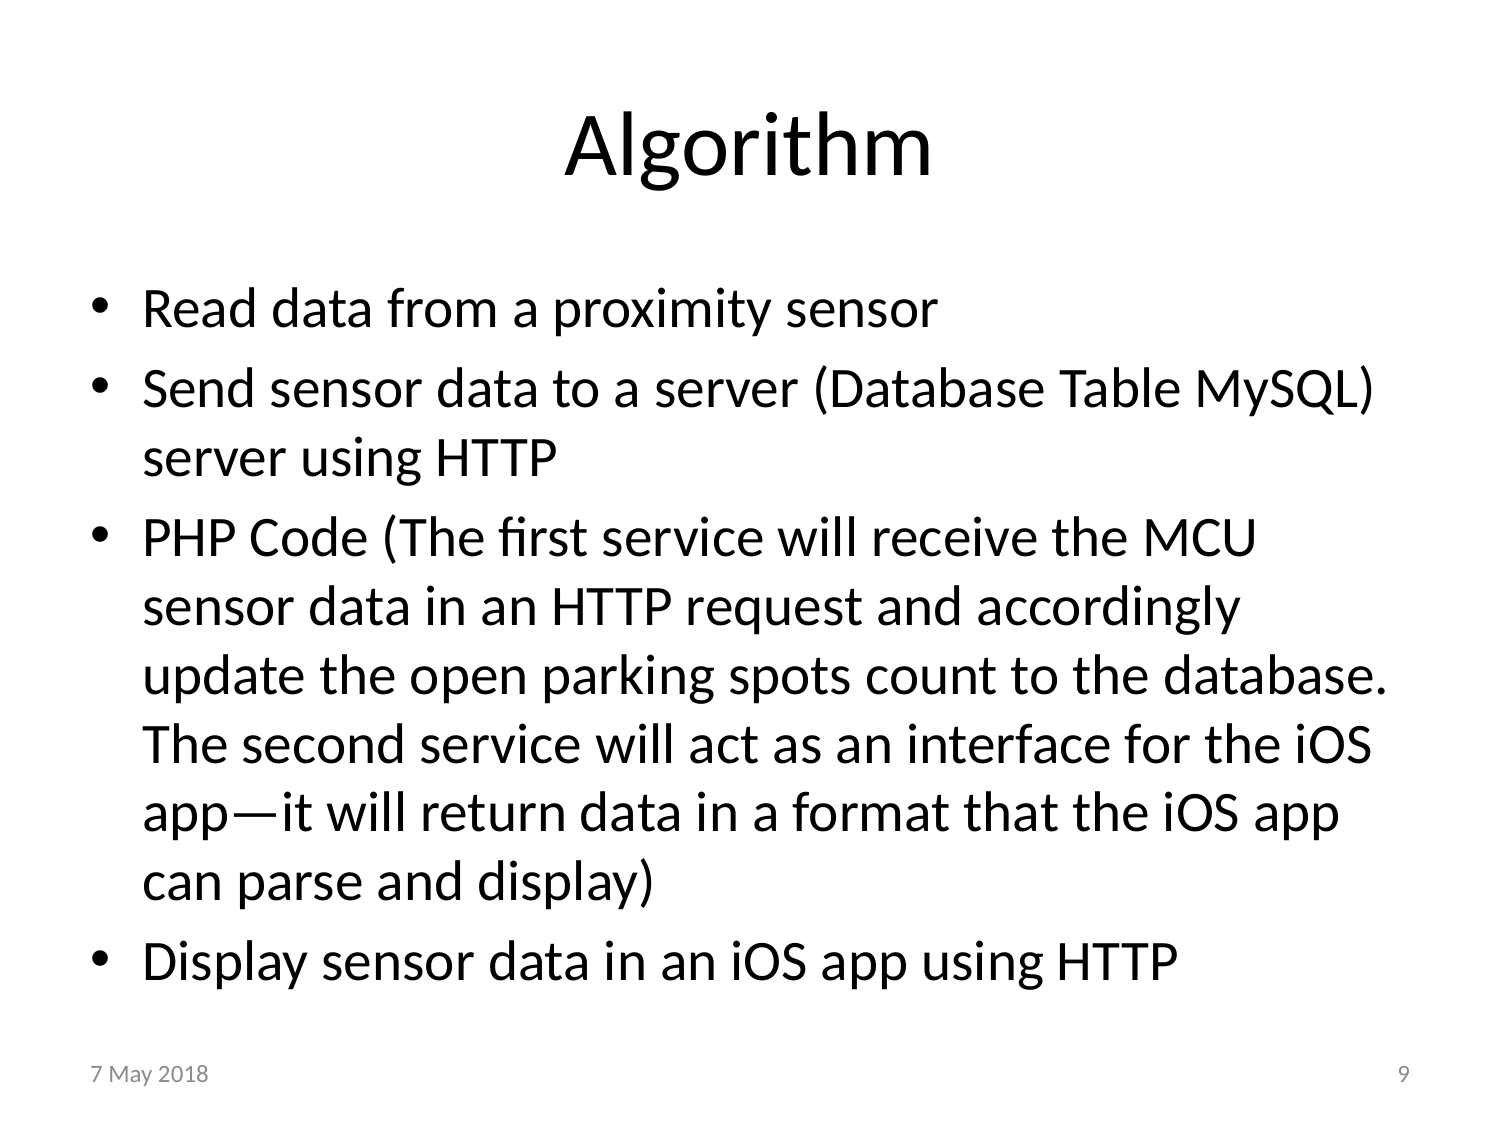

# Algorithm
Read data from a proximity sensor
Send sensor data to a server (Database Table MySQL) server using HTTP
PHP Code (The first service will receive the MCU sensor data in an HTTP request and accordingly update the open parking spots count to the database. The second service will act as an interface for the iOS app—it will return data in a format that the iOS app can parse and display)
Display sensor data in an iOS app using HTTP
7 May 2018
9